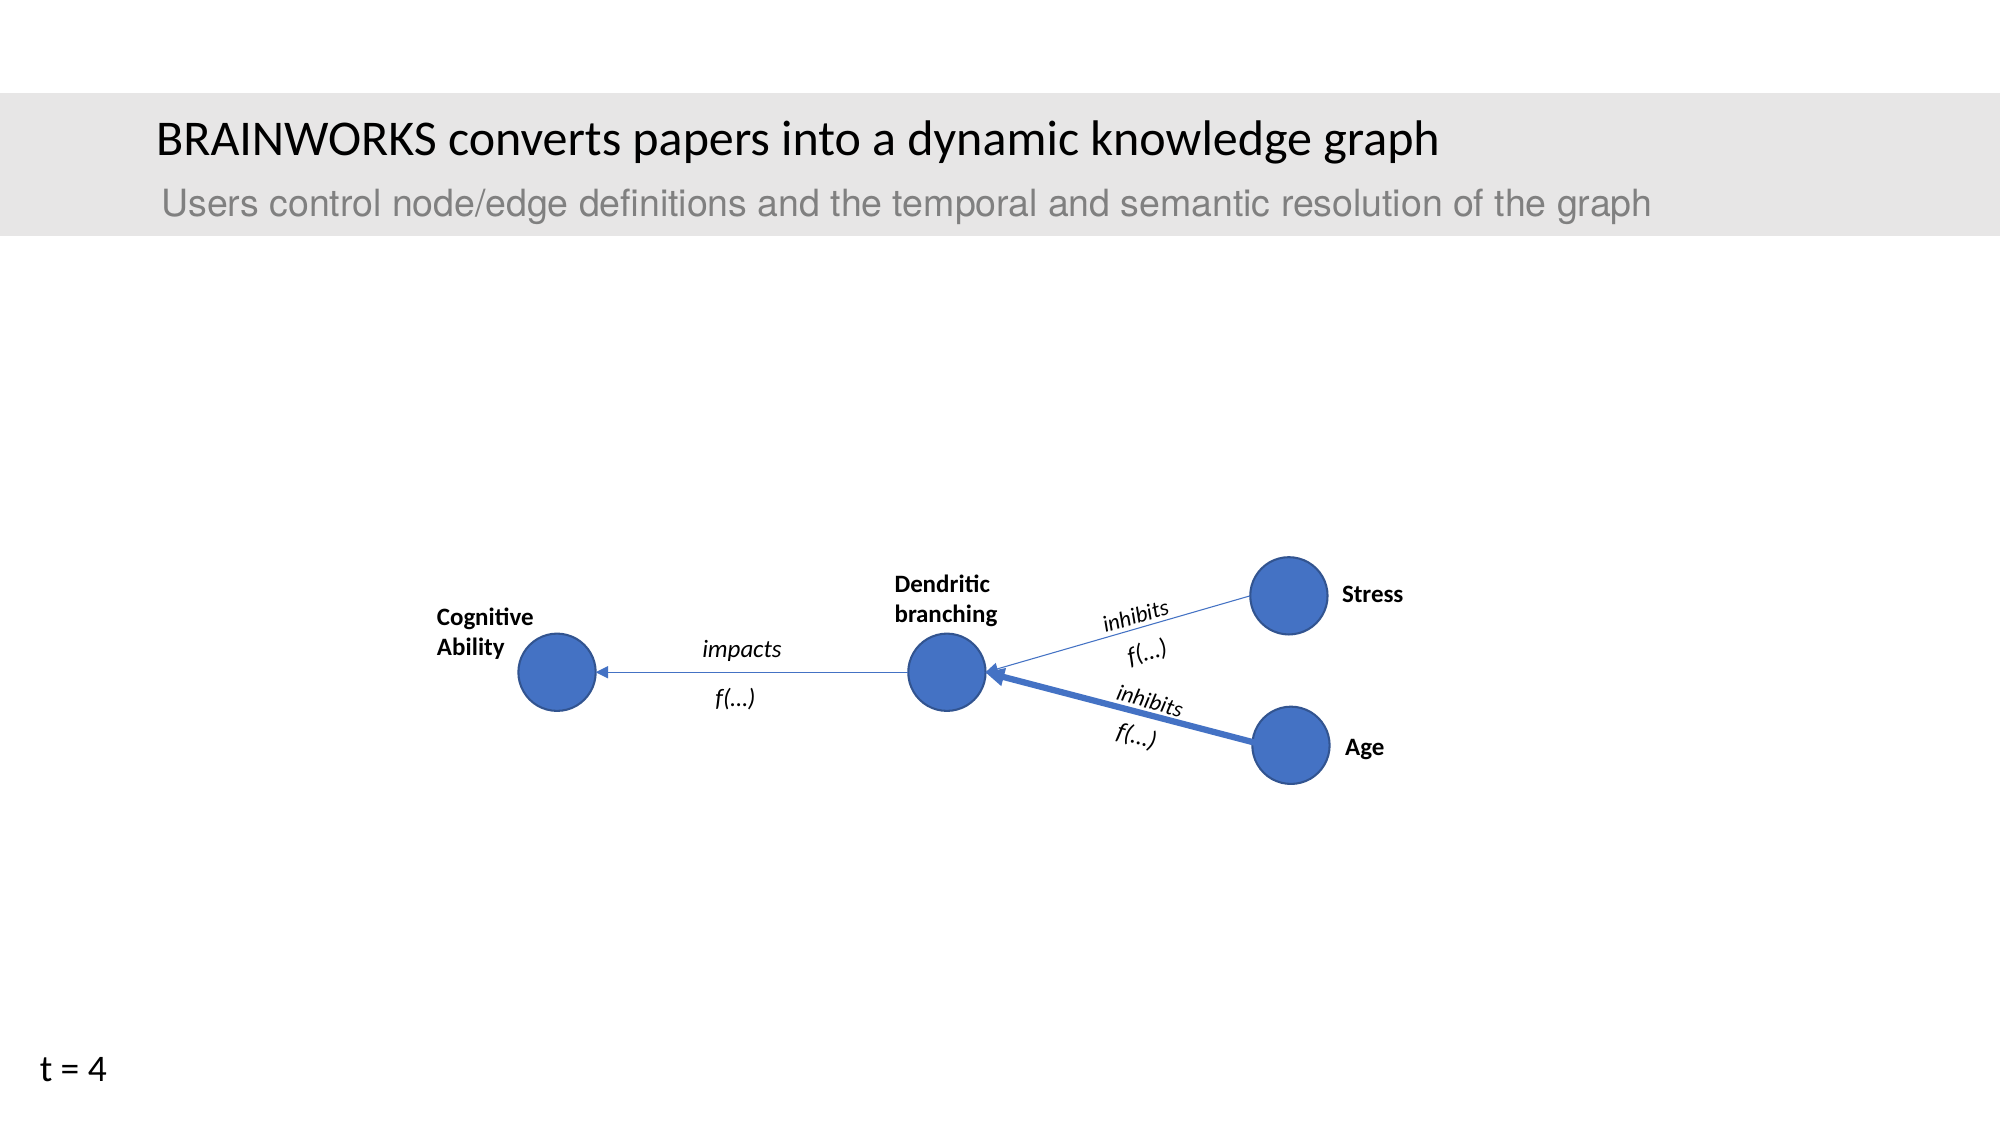

BRAINWORKS converts papers into a dynamic knowledge graph

Users control node/edge definitions and the temporal and semantic resolution of the graph

Dendritic branching
Stress
inhibits
Cognitive
Ability
f(…)
impacts

f(…)
inhibits

Age
f(…)
t = 4